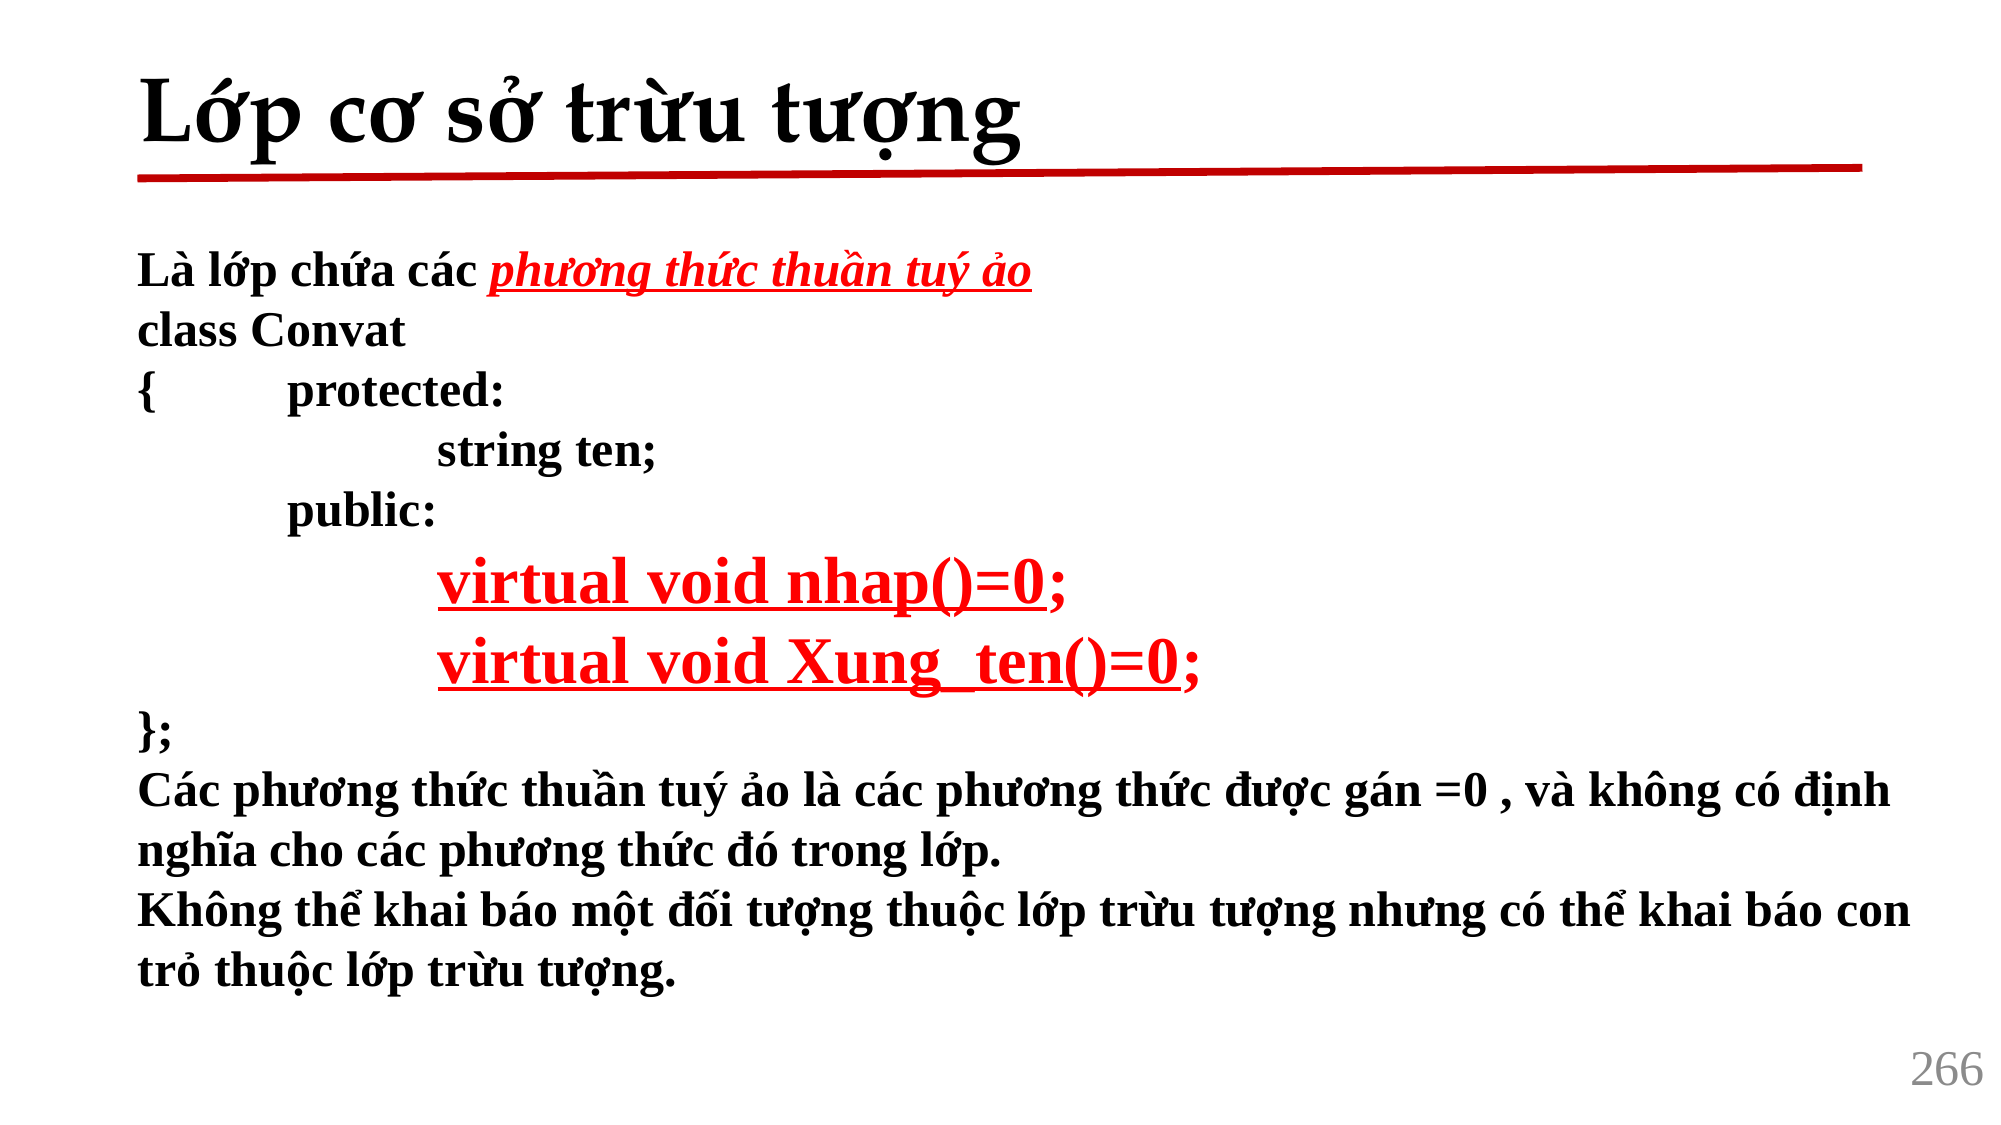

# Lớp cơ sở trừu tượng
Là lớp chứa các phương thức thuần tuý ảo
class Convat
{	protected:
		string ten;
	public:
		virtual void nhap()=0;
		virtual void Xung_ten()=0;
};
Các phương thức thuần tuý ảo là các phương thức được gán =0 , và không có định nghĩa cho các phương thức đó trong lớp.
Không thể khai báo một đối tượng thuộc lớp trừu tượng nhưng có thể khai báo con trỏ thuộc lớp trừu tượng.

266